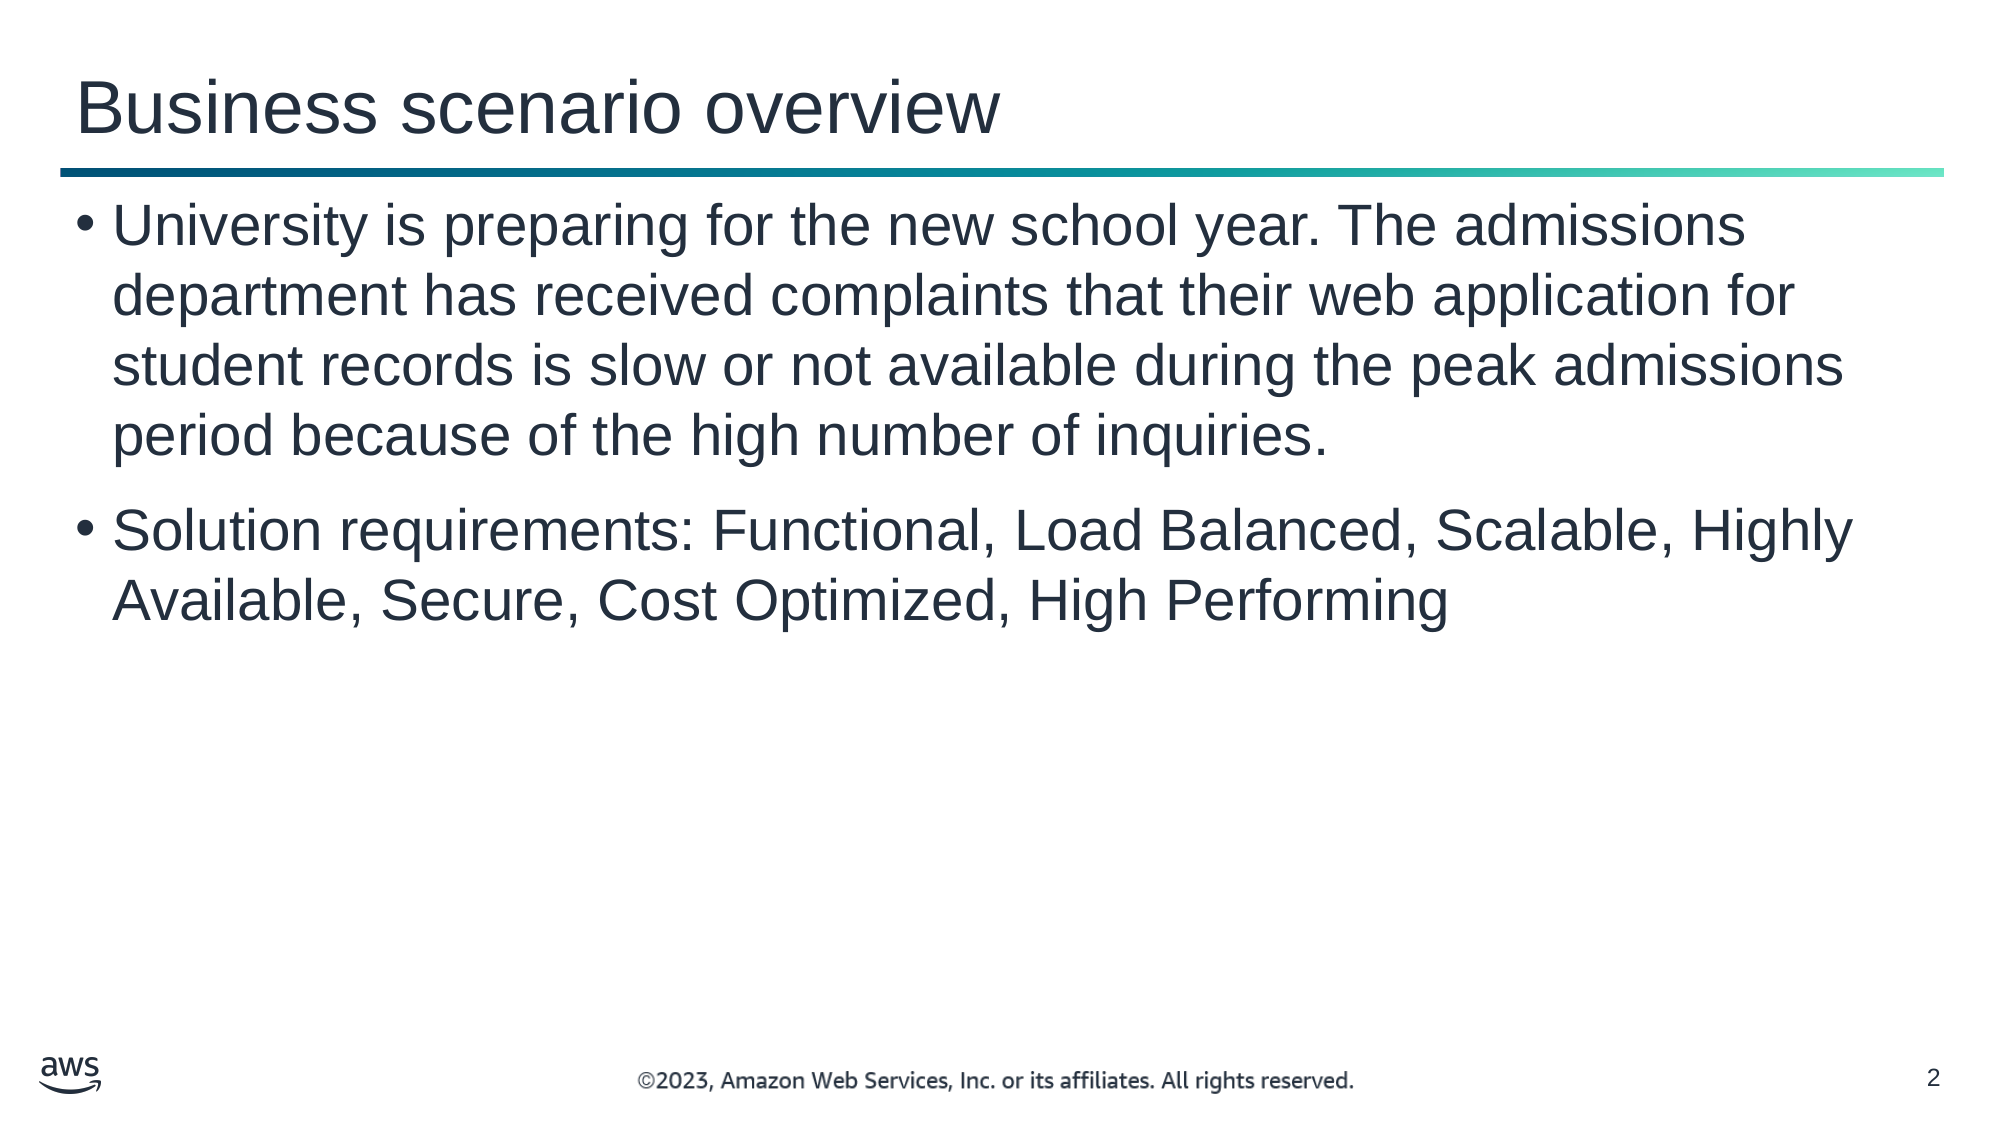

Business scenario overview
University is preparing for the new school year. The admissions department has received complaints that their web application for student records is slow or not available during the peak admissions period because of the high number of inquiries.
Solution requirements: Functional, Load Balanced, Scalable, Highly Available, Secure, Cost Optimized, High Performing

2